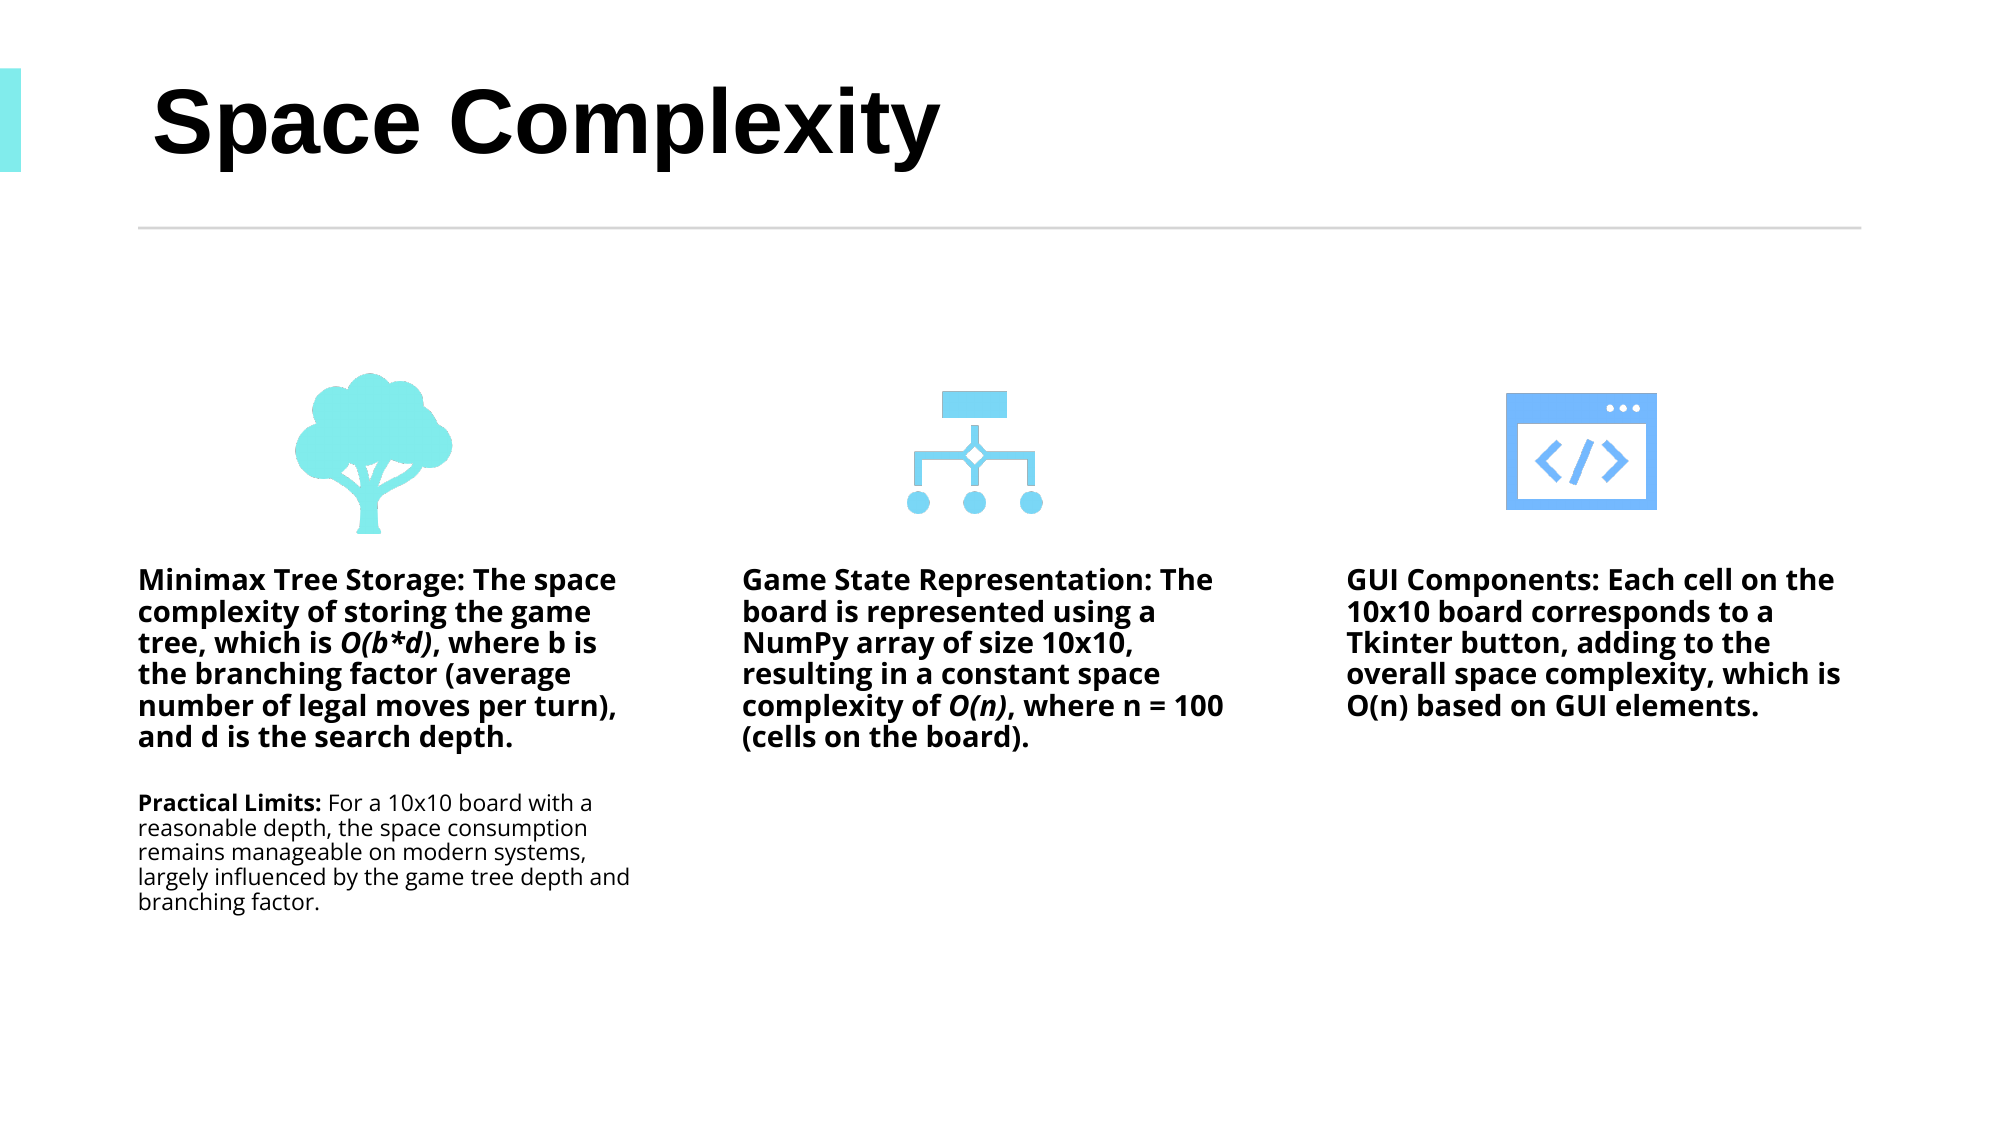

Space Complexity

Minimax Tree Storage: The space complexity of storing the game tree, which is O(b*d), where b is the branching factor (average number of legal moves per turn), and d is the search depth.
Practical Limits: For a 10x10 board with a reasonable depth, the space consumption remains manageable on modern systems, largely influenced by the game tree depth and branching factor.
Game State Representation: The board is represented using a NumPy array of size 10x10, resulting in a constant space complexity of O(n), where n = 100 (cells on the board).
GUI Components: Each cell on the 10x10 board corresponds to a Tkinter button, adding to the overall space complexity, which is O(n) based on GUI elements.